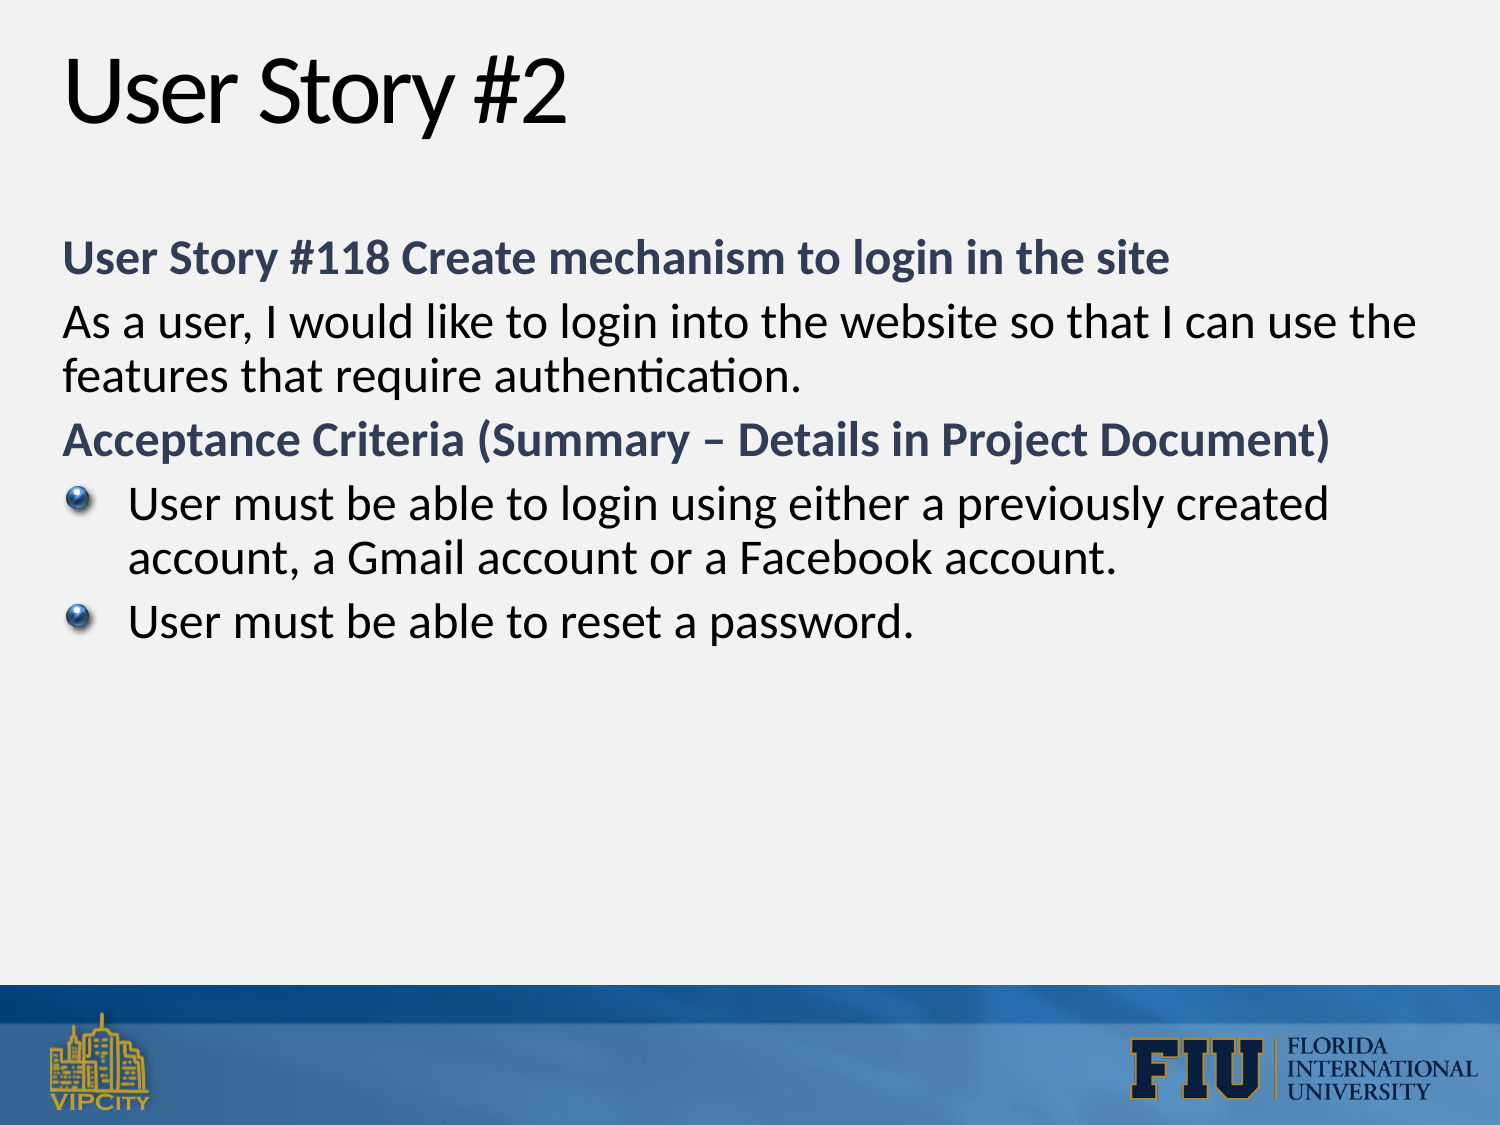

# User Story #2
User Story #118 Create mechanism to login in the site
As a user, I would like to login into the website so that I can use the features that require authentication.
Acceptance Criteria (Summary – Details in Project Document)
User must be able to login using either a previously created account, a Gmail account or a Facebook account.
User must be able to reset a password.